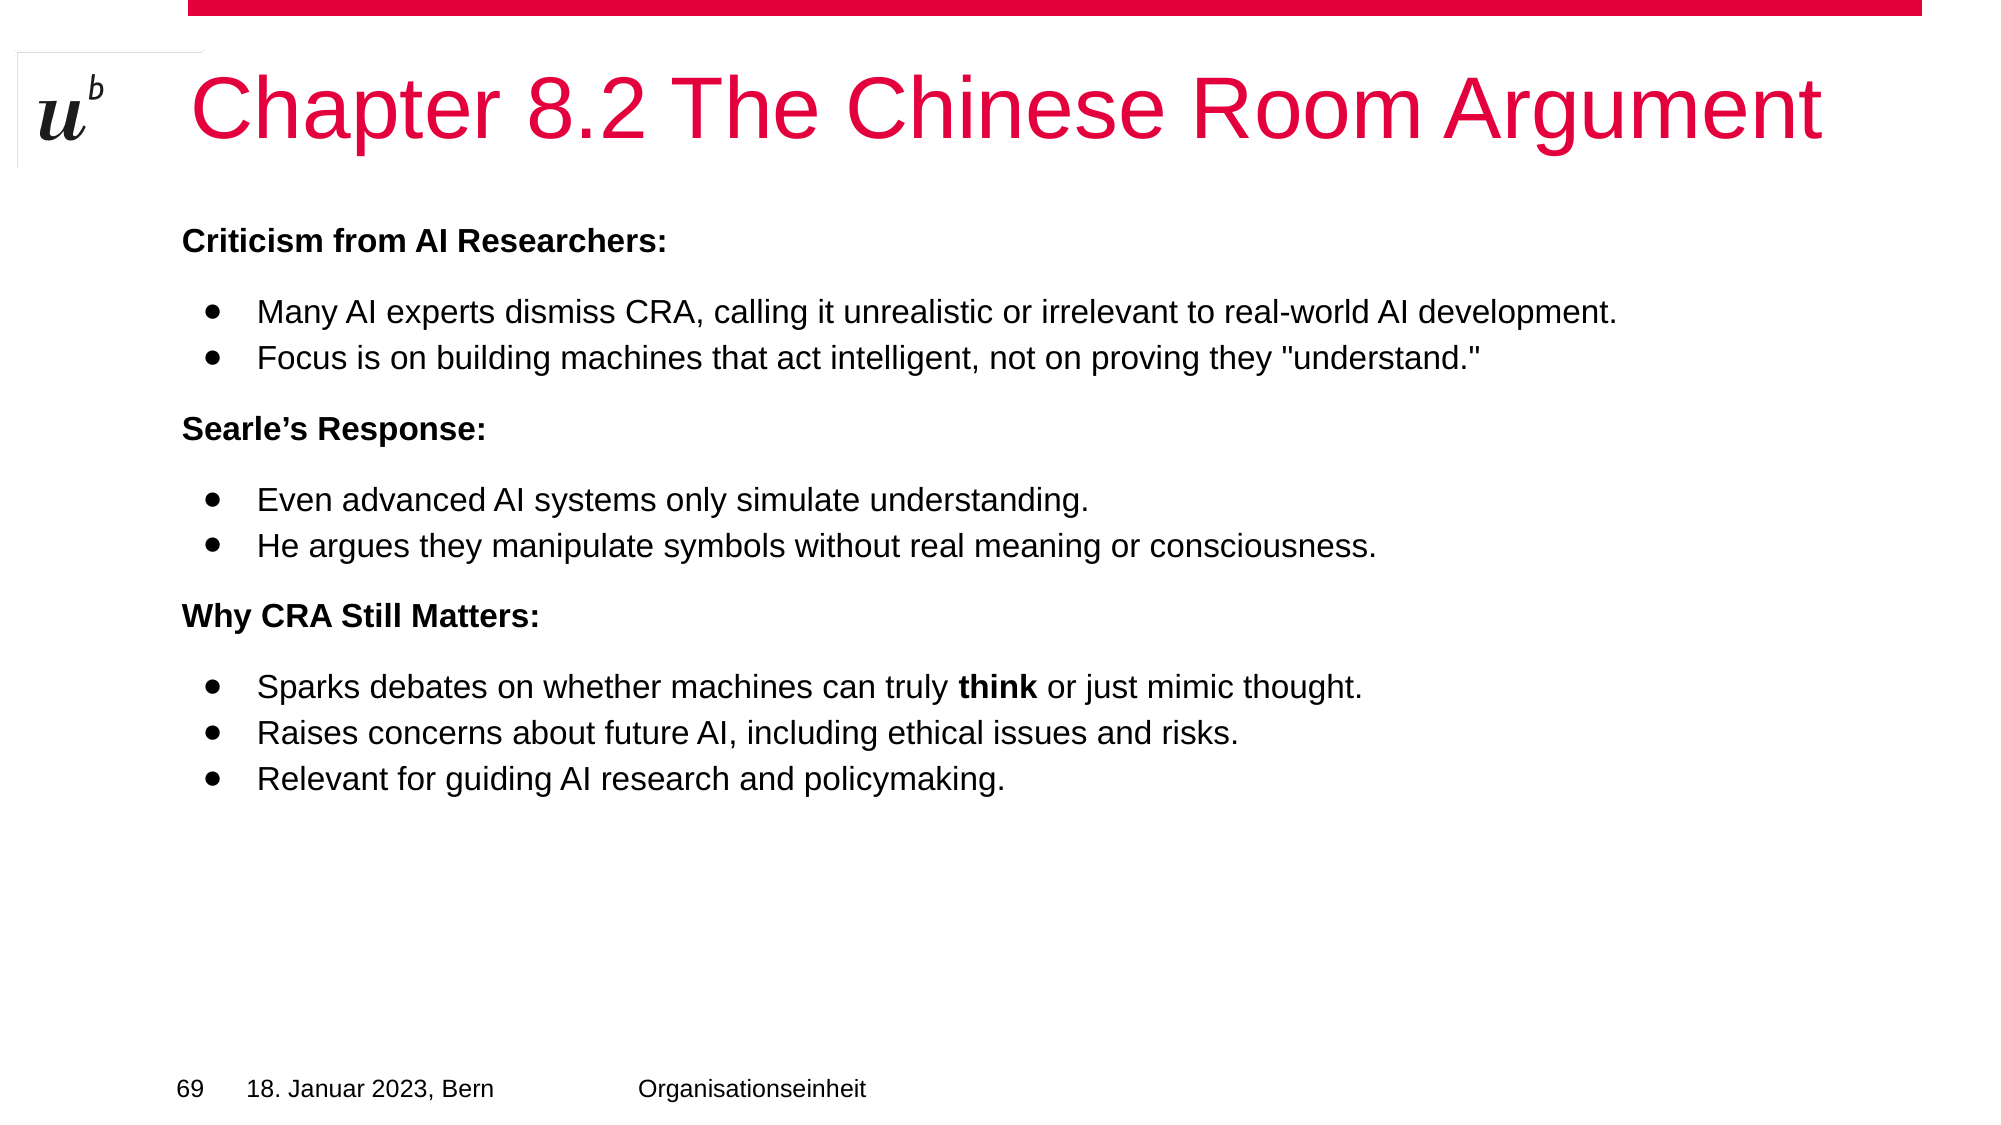

# Chapter 8.2 The Chinese Room Argument
Criticism from AI Researchers:
Many AI experts dismiss CRA, calling it unrealistic or irrelevant to real-world AI development.
Focus is on building machines that act intelligent, not on proving they "understand."
Searle’s Response:
Even advanced AI systems only simulate understanding.
He argues they manipulate symbols without real meaning or consciousness.
Why CRA Still Matters:
Sparks debates on whether machines can truly think or just mimic thought.
Raises concerns about future AI, including ethical issues and risks.
Relevant for guiding AI research and policymaking.
69
18. Januar 2023, Bern
Organisationseinheit